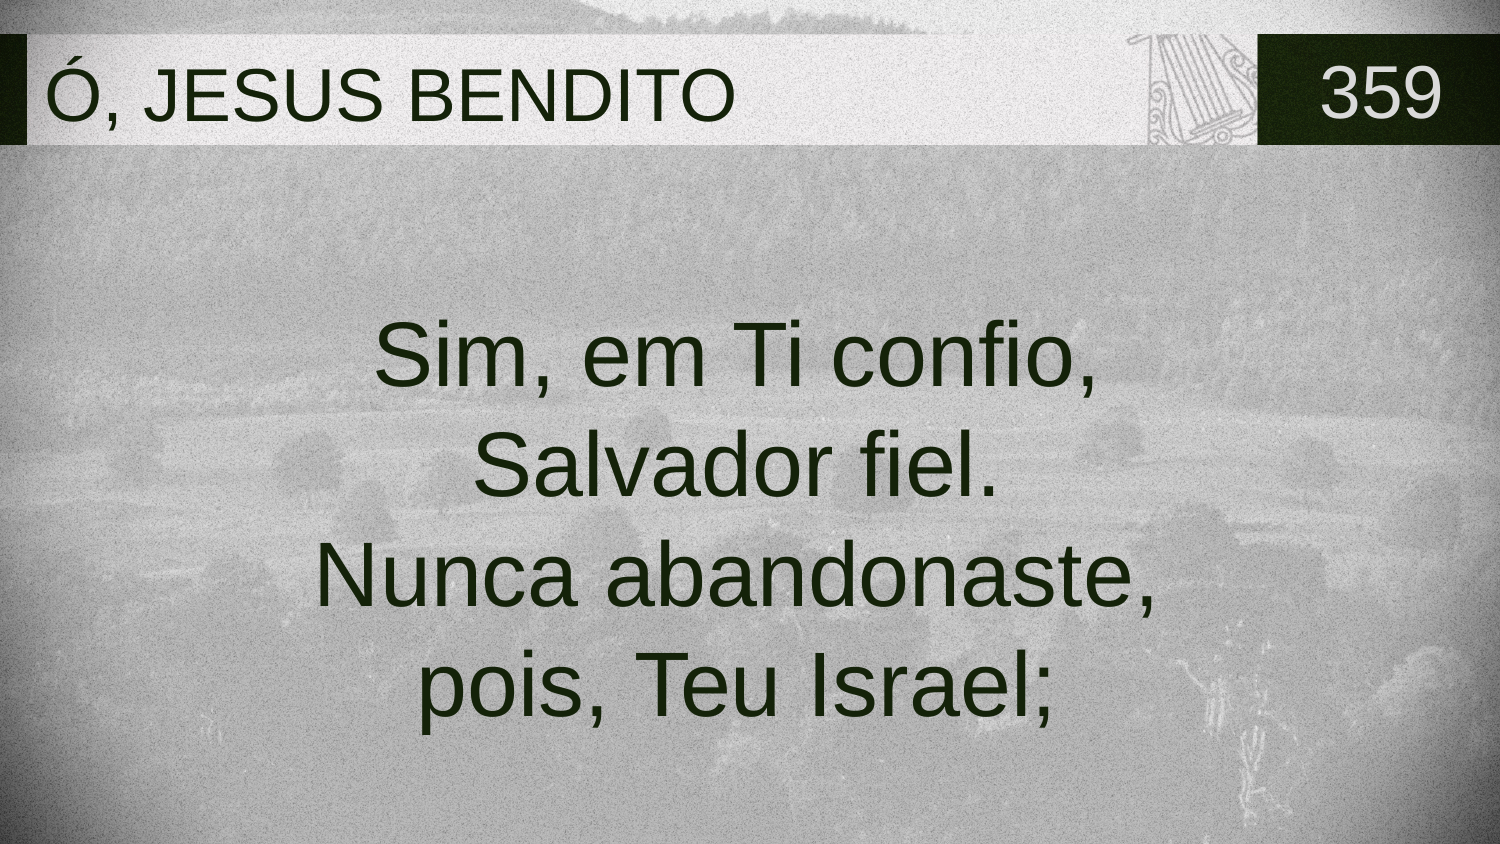

# Ó, JESUS BENDITO
359
Sim, em Ti confio,
Salvador fiel.
Nunca abandonaste,
pois, Teu Israel;